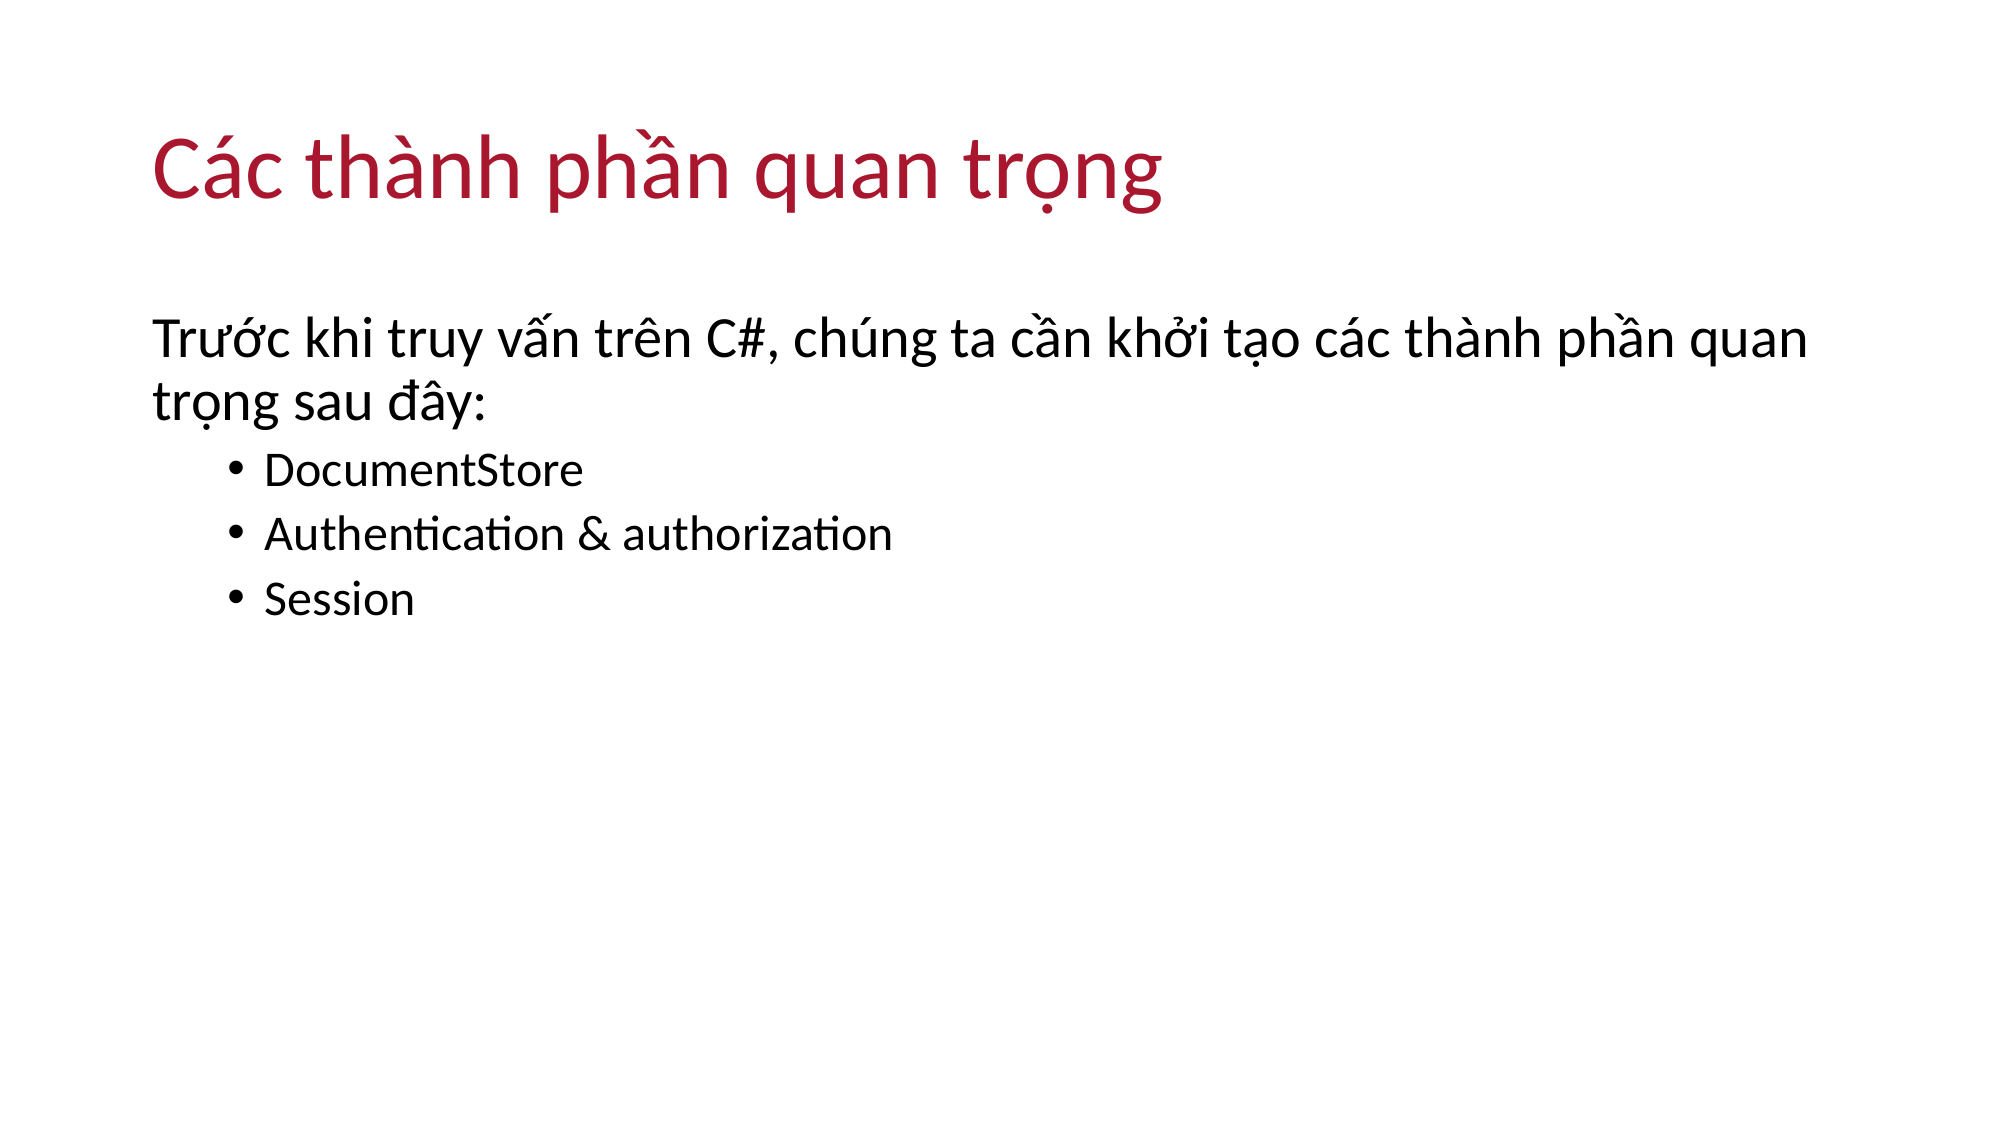

# Các thành phần quan trọng
Trước khi truy vấn trên C#, chúng ta cần khởi tạo các thành phần quan trọng sau đây:
DocumentStore
Authentication & authorization
Session